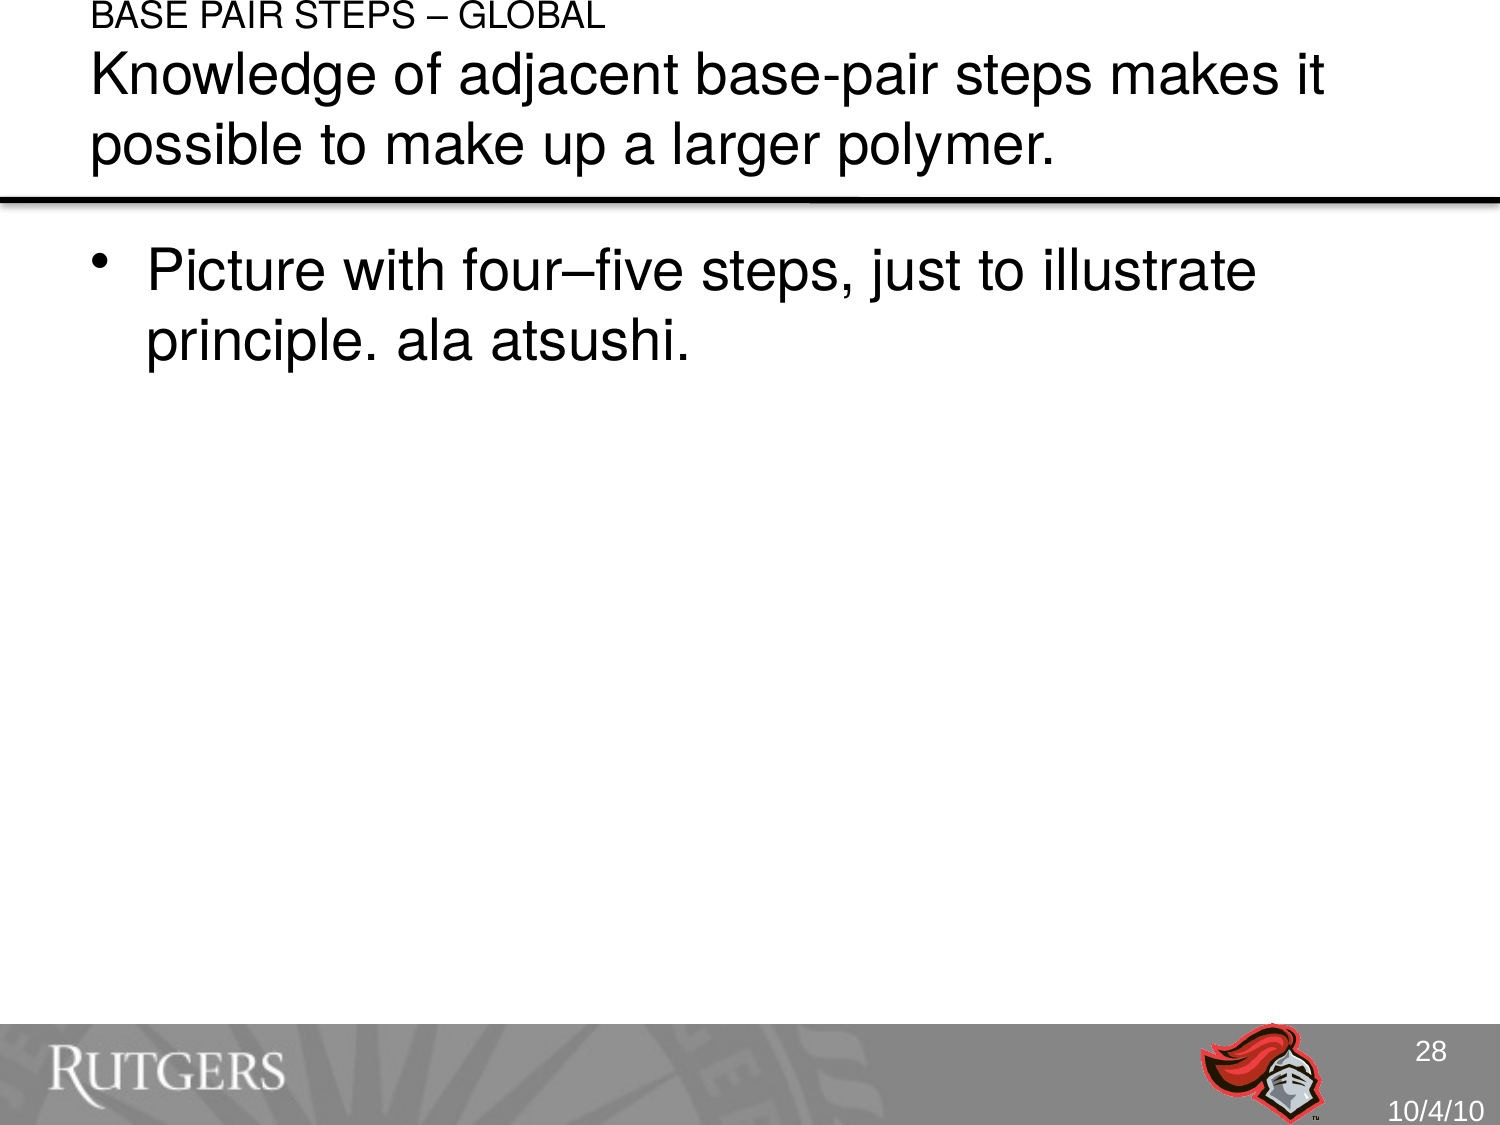

# BASE PAIR STEPS – GLOBAL Knowledge of adjacent base-pair steps makes it possible to make up a larger polymer.
Picture with four–five steps, just to illustrate principle. ala atsushi.
28
10/4/10